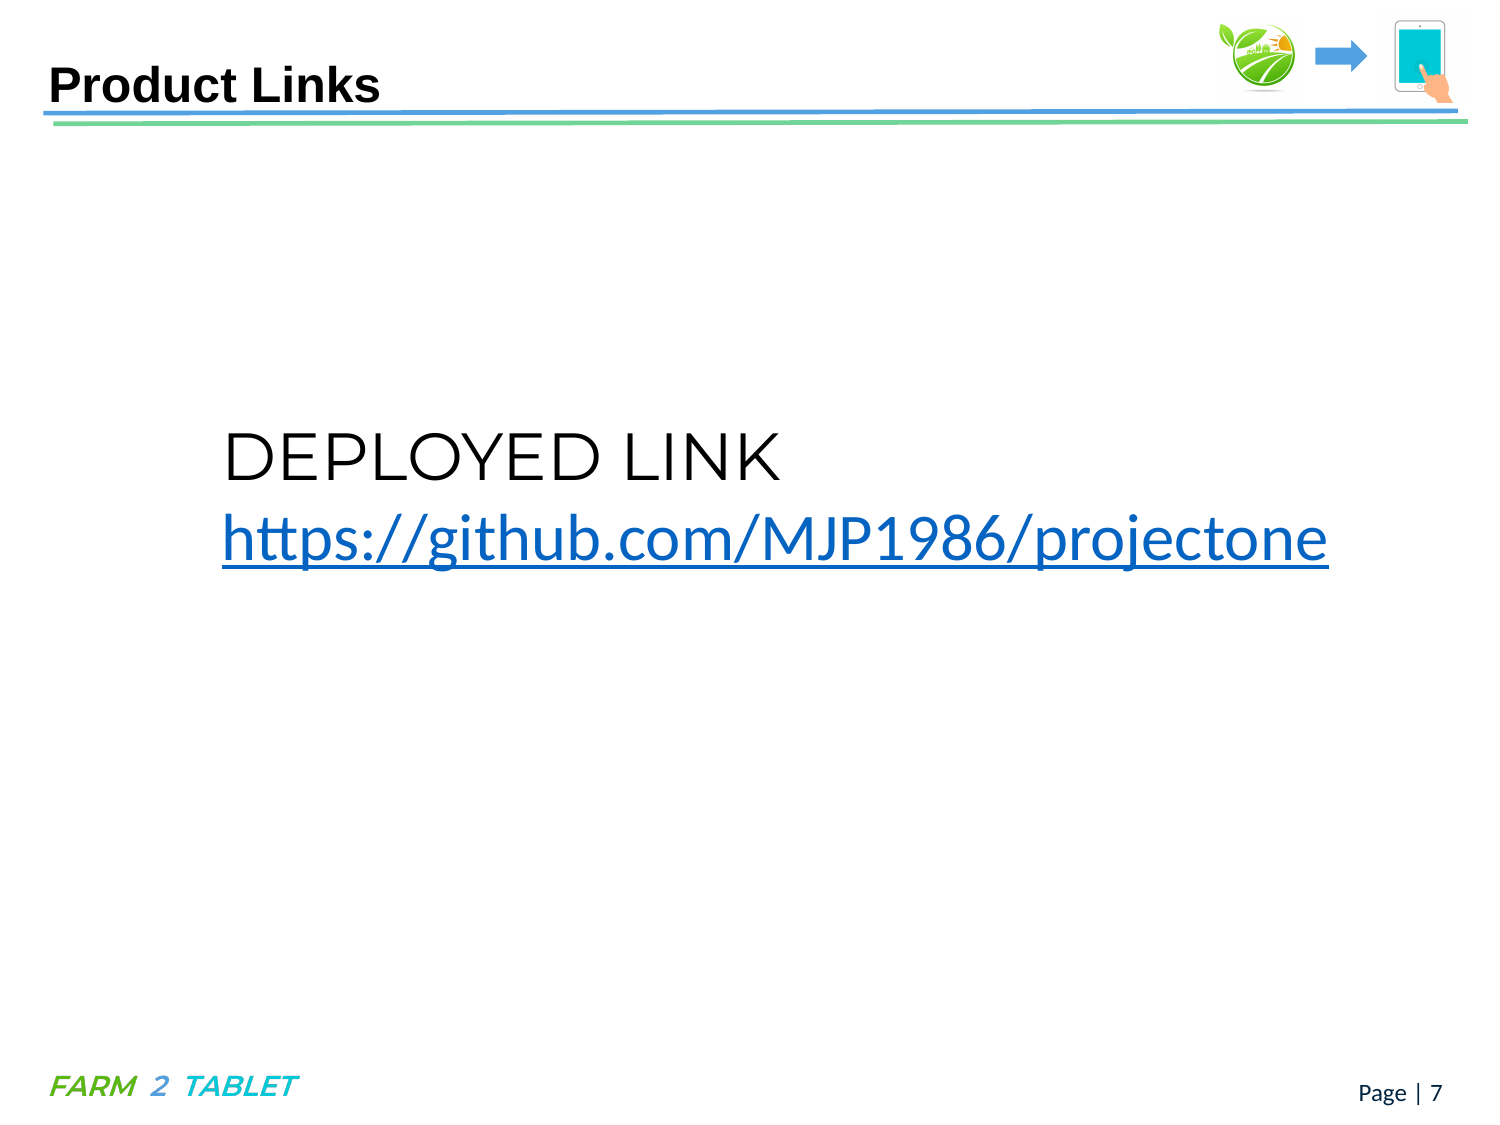

# Product Links
DEPLOYED LINK
https://github.com/MJP1986/projectone
Page | 7